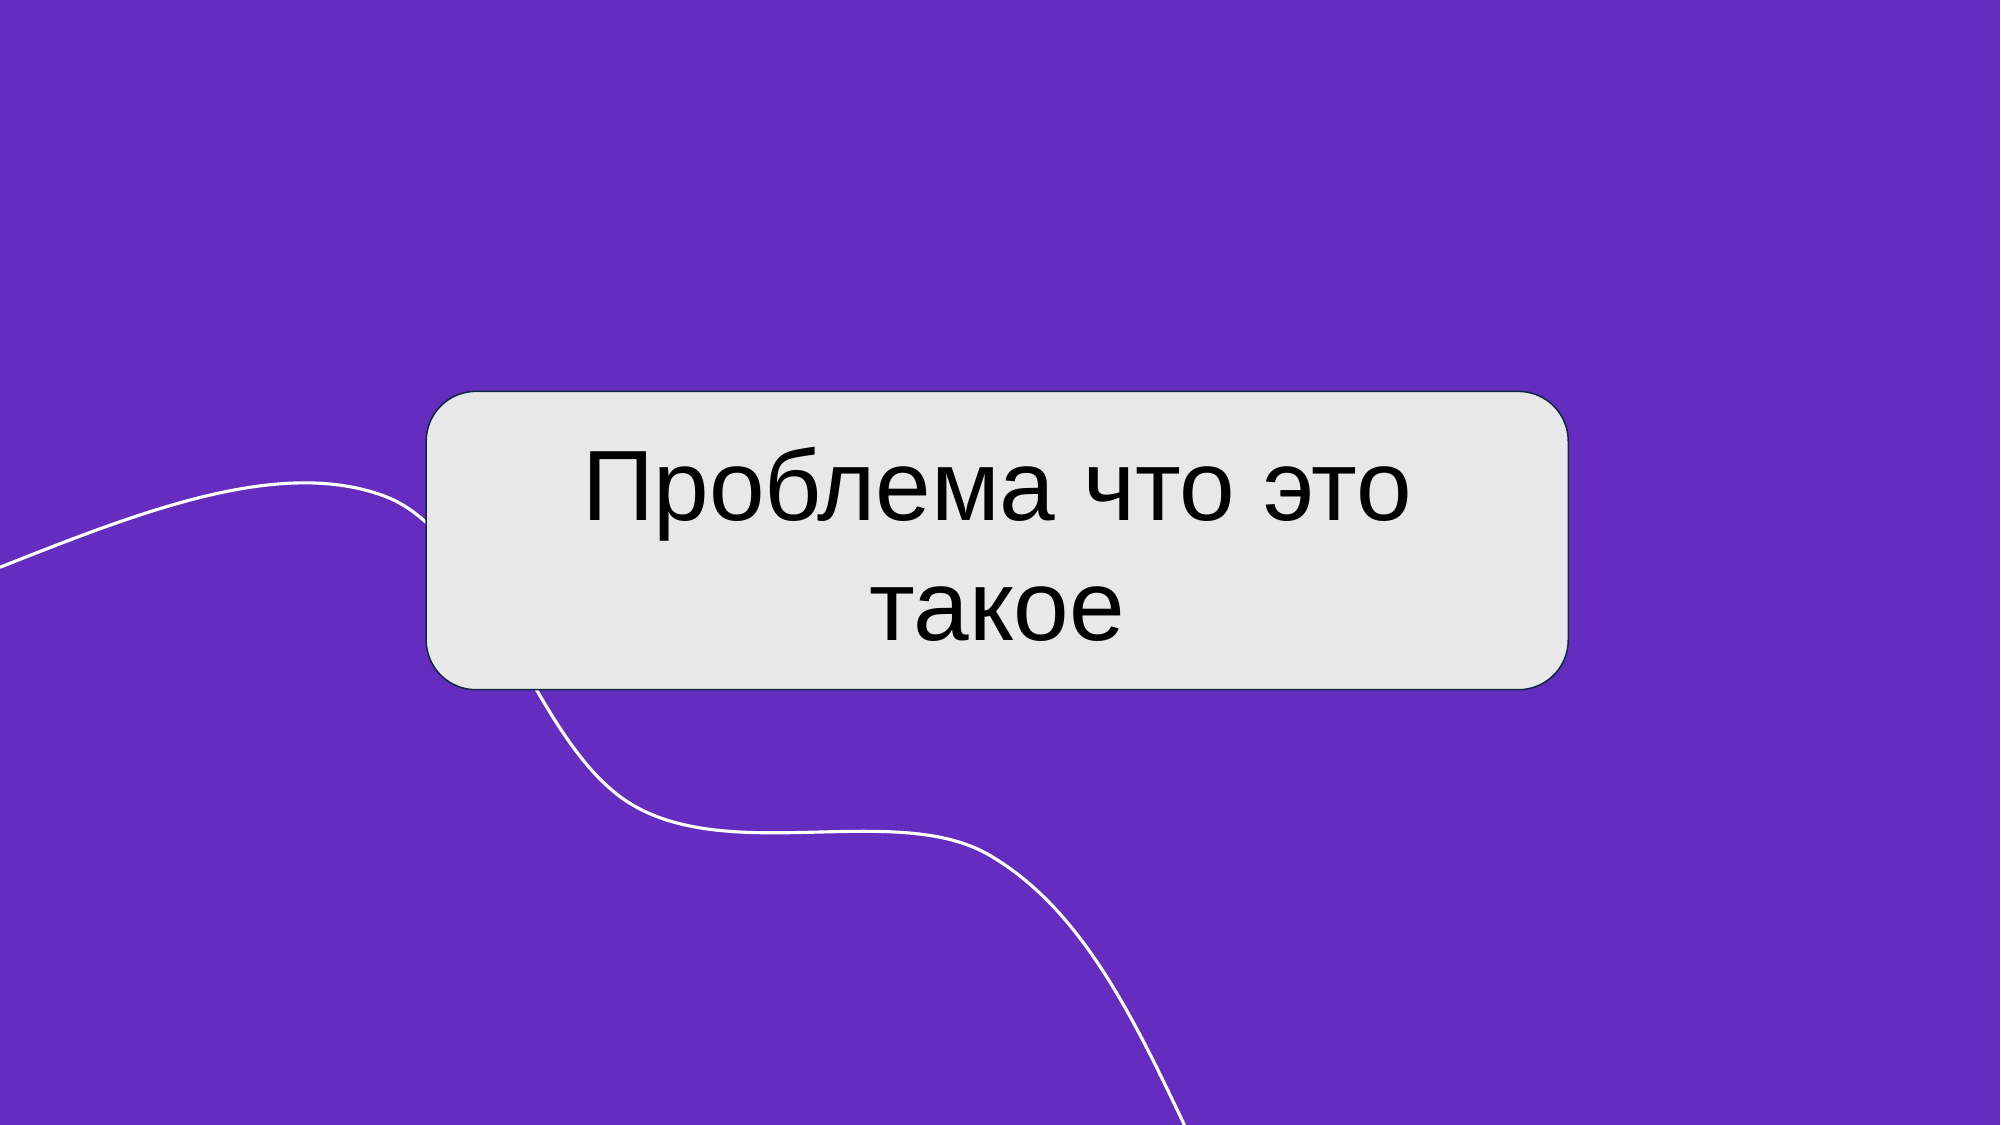

Перенесите выбранный кейс и удалите лишние
Проблема что это такое